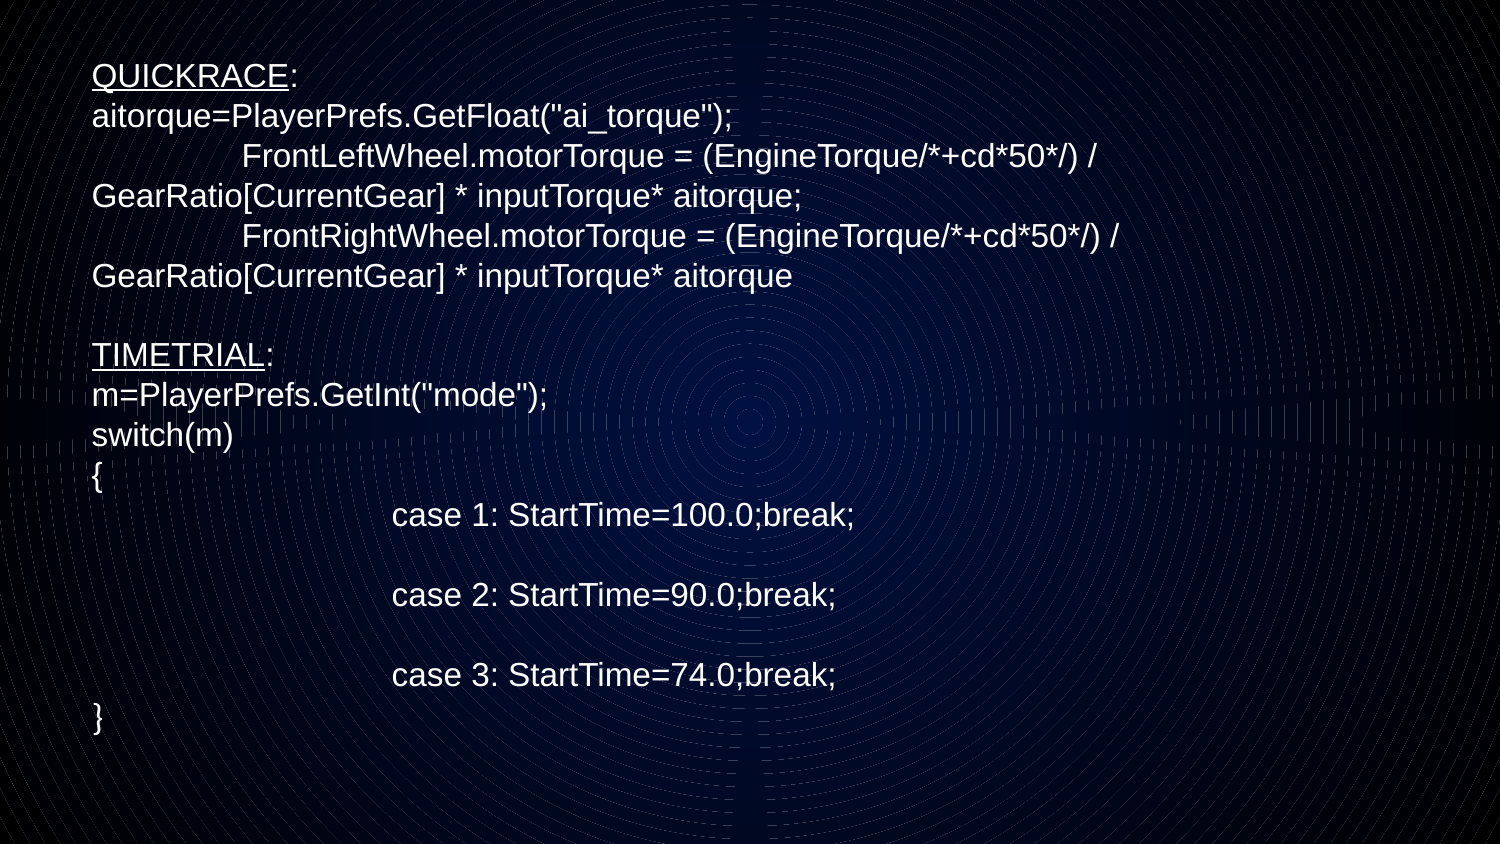

QUICKRACE:
aitorque=PlayerPrefs.GetFloat("ai_torque");
	FrontLeftWheel.motorTorque = (EngineTorque/*+cd*50*/) / GearRatio[CurrentGear] * inputTorque* aitorque;
	FrontRightWheel.motorTorque = (EngineTorque/*+cd*50*/) / GearRatio[CurrentGear] * inputTorque* aitorque

TIMETRIAL:
m=PlayerPrefs.GetInt("mode");
switch(m)
{
		case 1: StartTime=100.0;break;

		case 2: StartTime=90.0;break;

		case 3: StartTime=74.0;break;
}